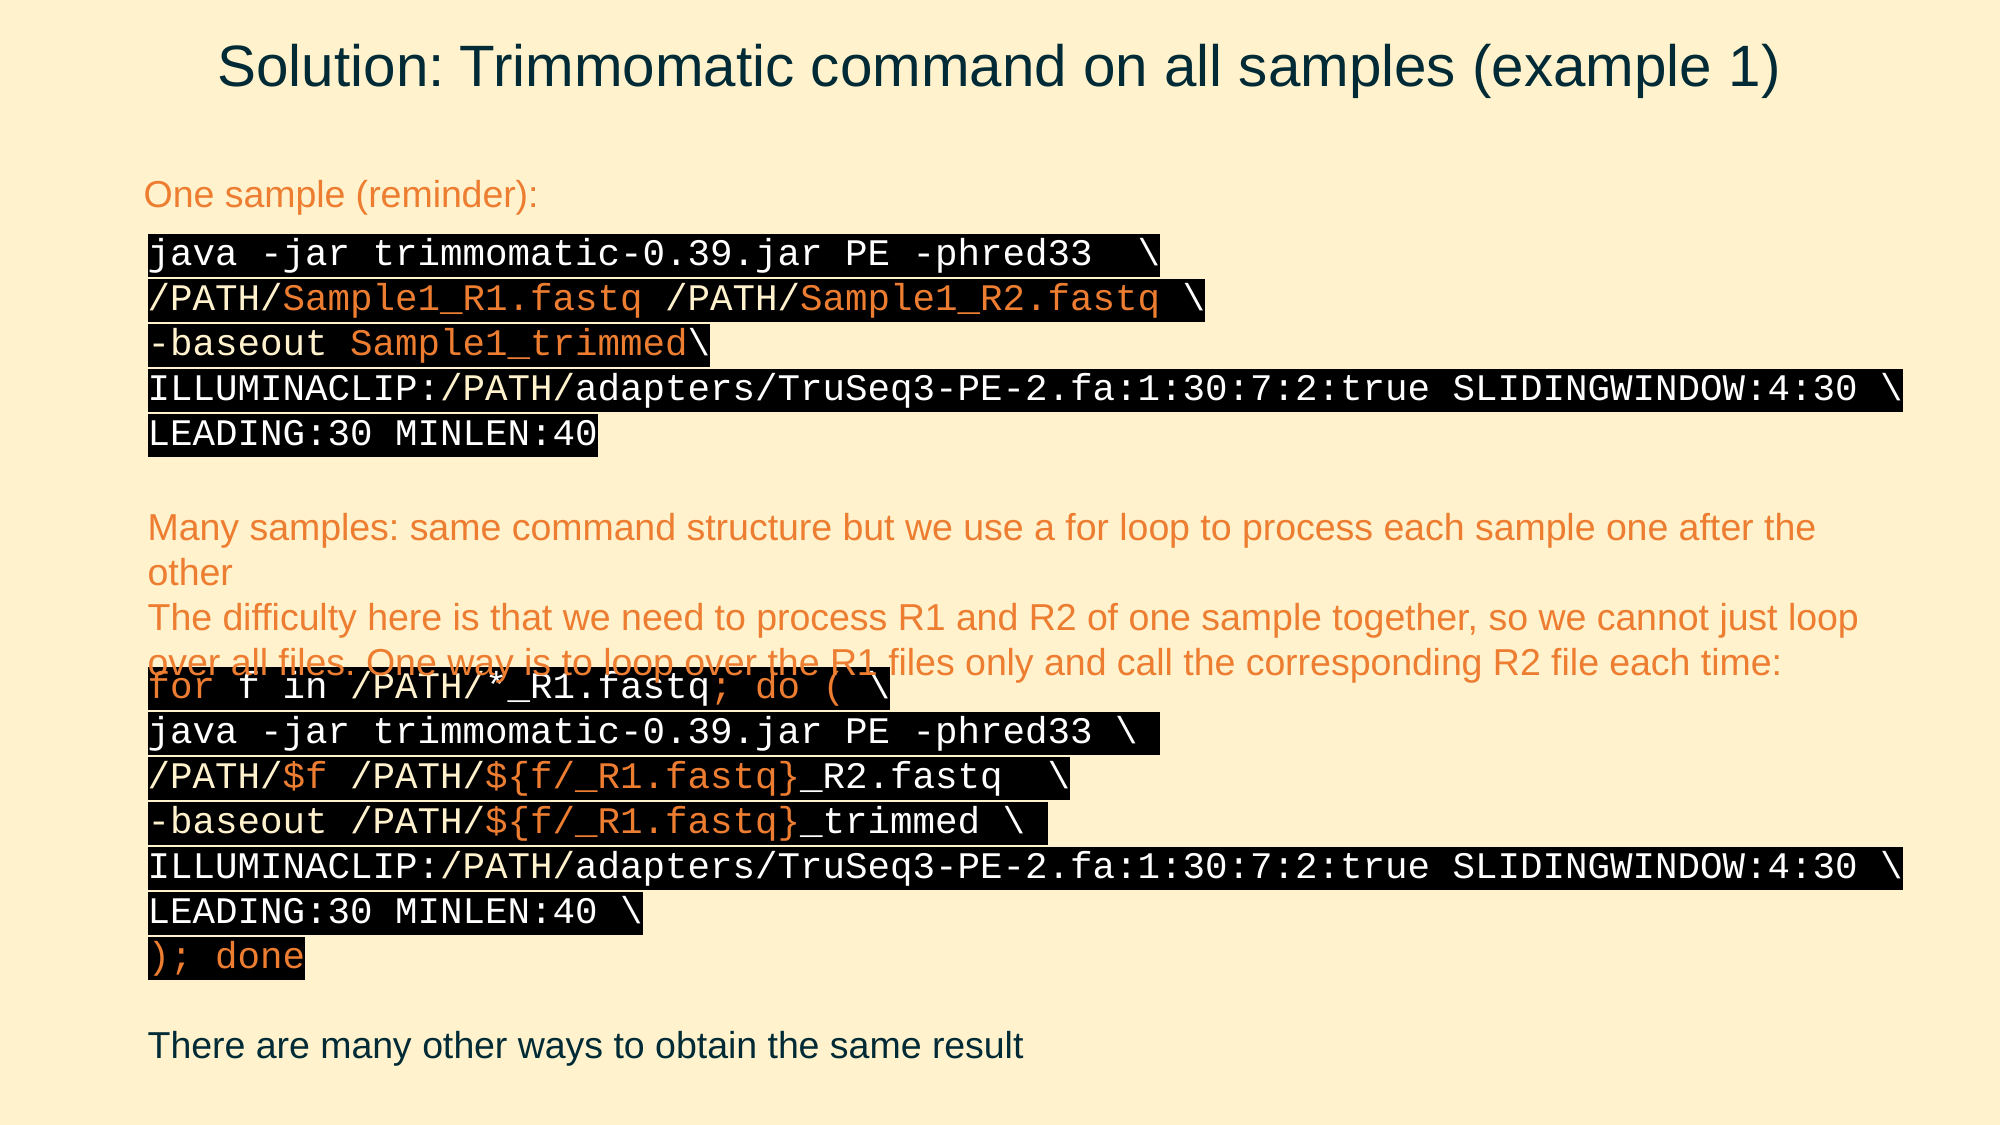

Solution: Trimmomatic command on all samples (example 1)
One sample (reminder):
java -jar trimmomatic-0.39.jar PE -phred33  \
/PATH/Sample1_R1.fastq /PATH/Sample1_R2.fastq \
-baseout Sample1_trimmed\
ILLUMINACLIP:/PATH/adapters/TruSeq3-PE-2.fa:1:30:7:2:true SLIDINGWINDOW:4:30 \ LEADING:30 MINLEN:40
Many samples: same command structure but we use a for loop to process each sample one after the other
The difficulty here is that we need to process R1 and R2 of one sample together, so we cannot just loop over all files. One way is to loop over the R1 files only and call the corresponding R2 file each time:
for f in /PATH/*_R1.fastq; do ( \
java -jar trimmomatic-0.39.jar PE -phred33 \
/PATH/$f /PATH/${f/_R1.fastq}_R2.fastq  \
-baseout /PATH/${f/_R1.fastq}_trimmed \
ILLUMINACLIP:/PATH/adapters/TruSeq3-PE-2.fa:1:30:7:2:true SLIDINGWINDOW:4:30 \ LEADING:30 MINLEN:40 \
); done

There are many other ways to obtain the same result